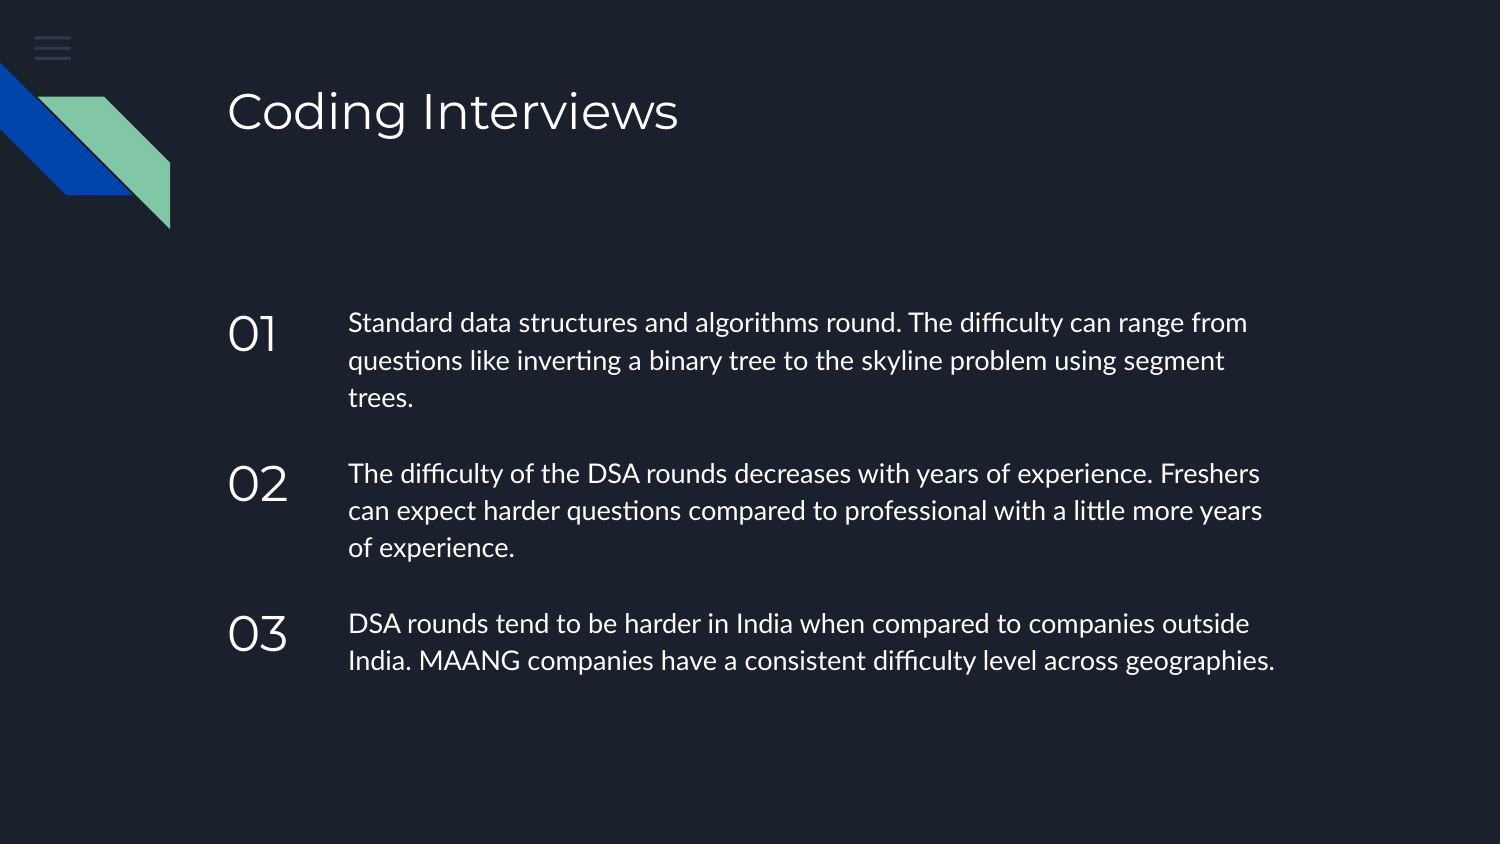

# Coding Interviews
01

Standard data structures and algorithms round. The difficulty can range from questions like inverting a binary tree to the skyline problem using segment trees.
02

The difficulty of the DSA rounds decreases with years of experience. Freshers can expect harder questions compared to professional with a little more years of experience.
03
DSA rounds tend to be harder in India when compared to companies outside India. MAANG companies have a consistent difficulty level across geographies.